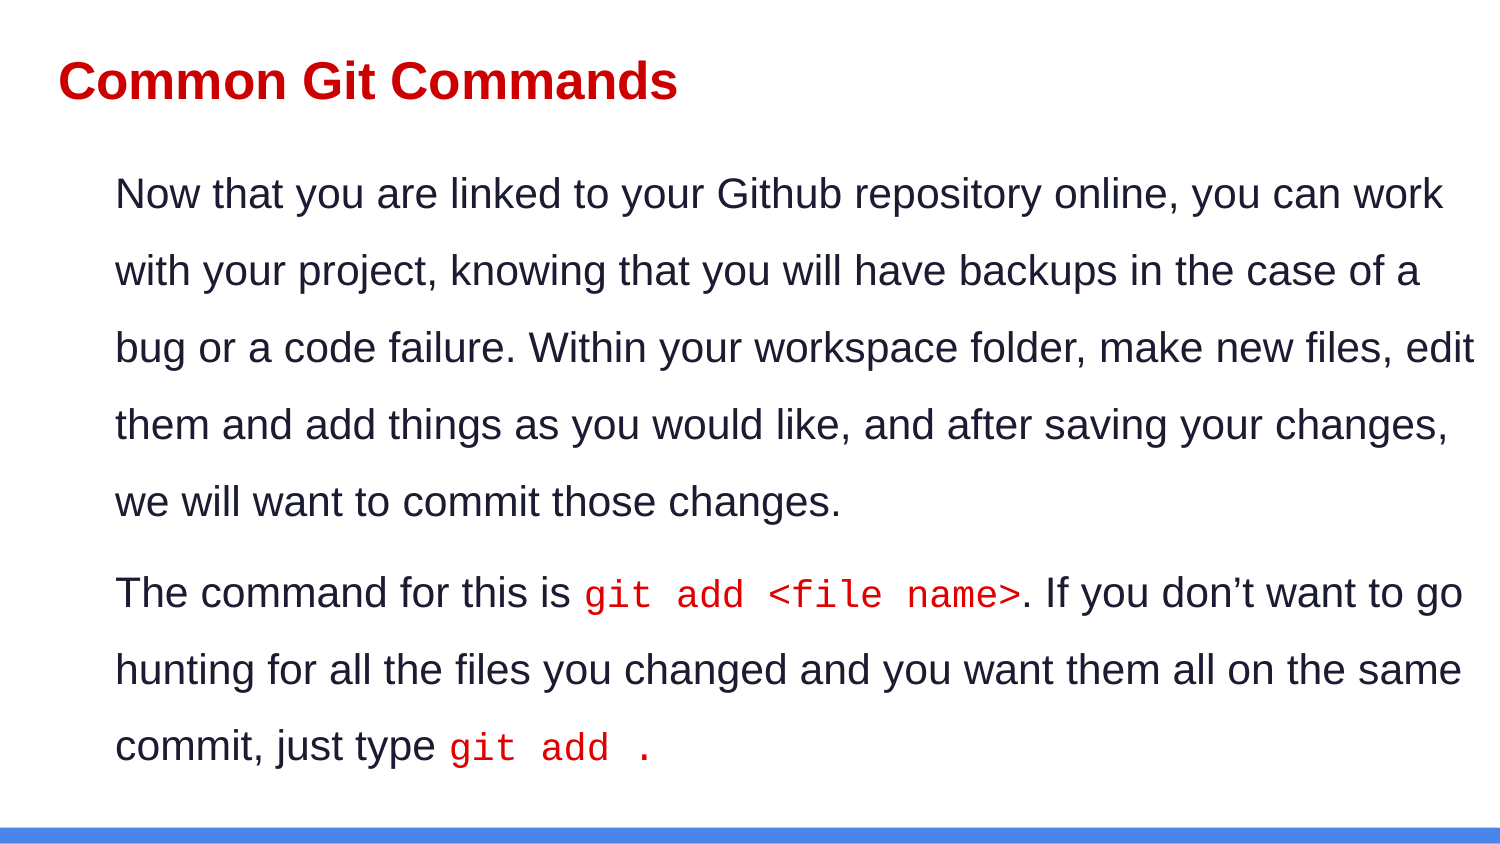

# Common Git Commands
Now that you are linked to your Github repository online, you can work with your project, knowing that you will have backups in the case of a bug or a code failure. Within your workspace folder, make new files, edit them and add things as you would like, and after saving your changes, we will want to commit those changes.
The command for this is git add <file name>. If you don’t want to go hunting for all the files you changed and you want them all on the same commit, just type git add .